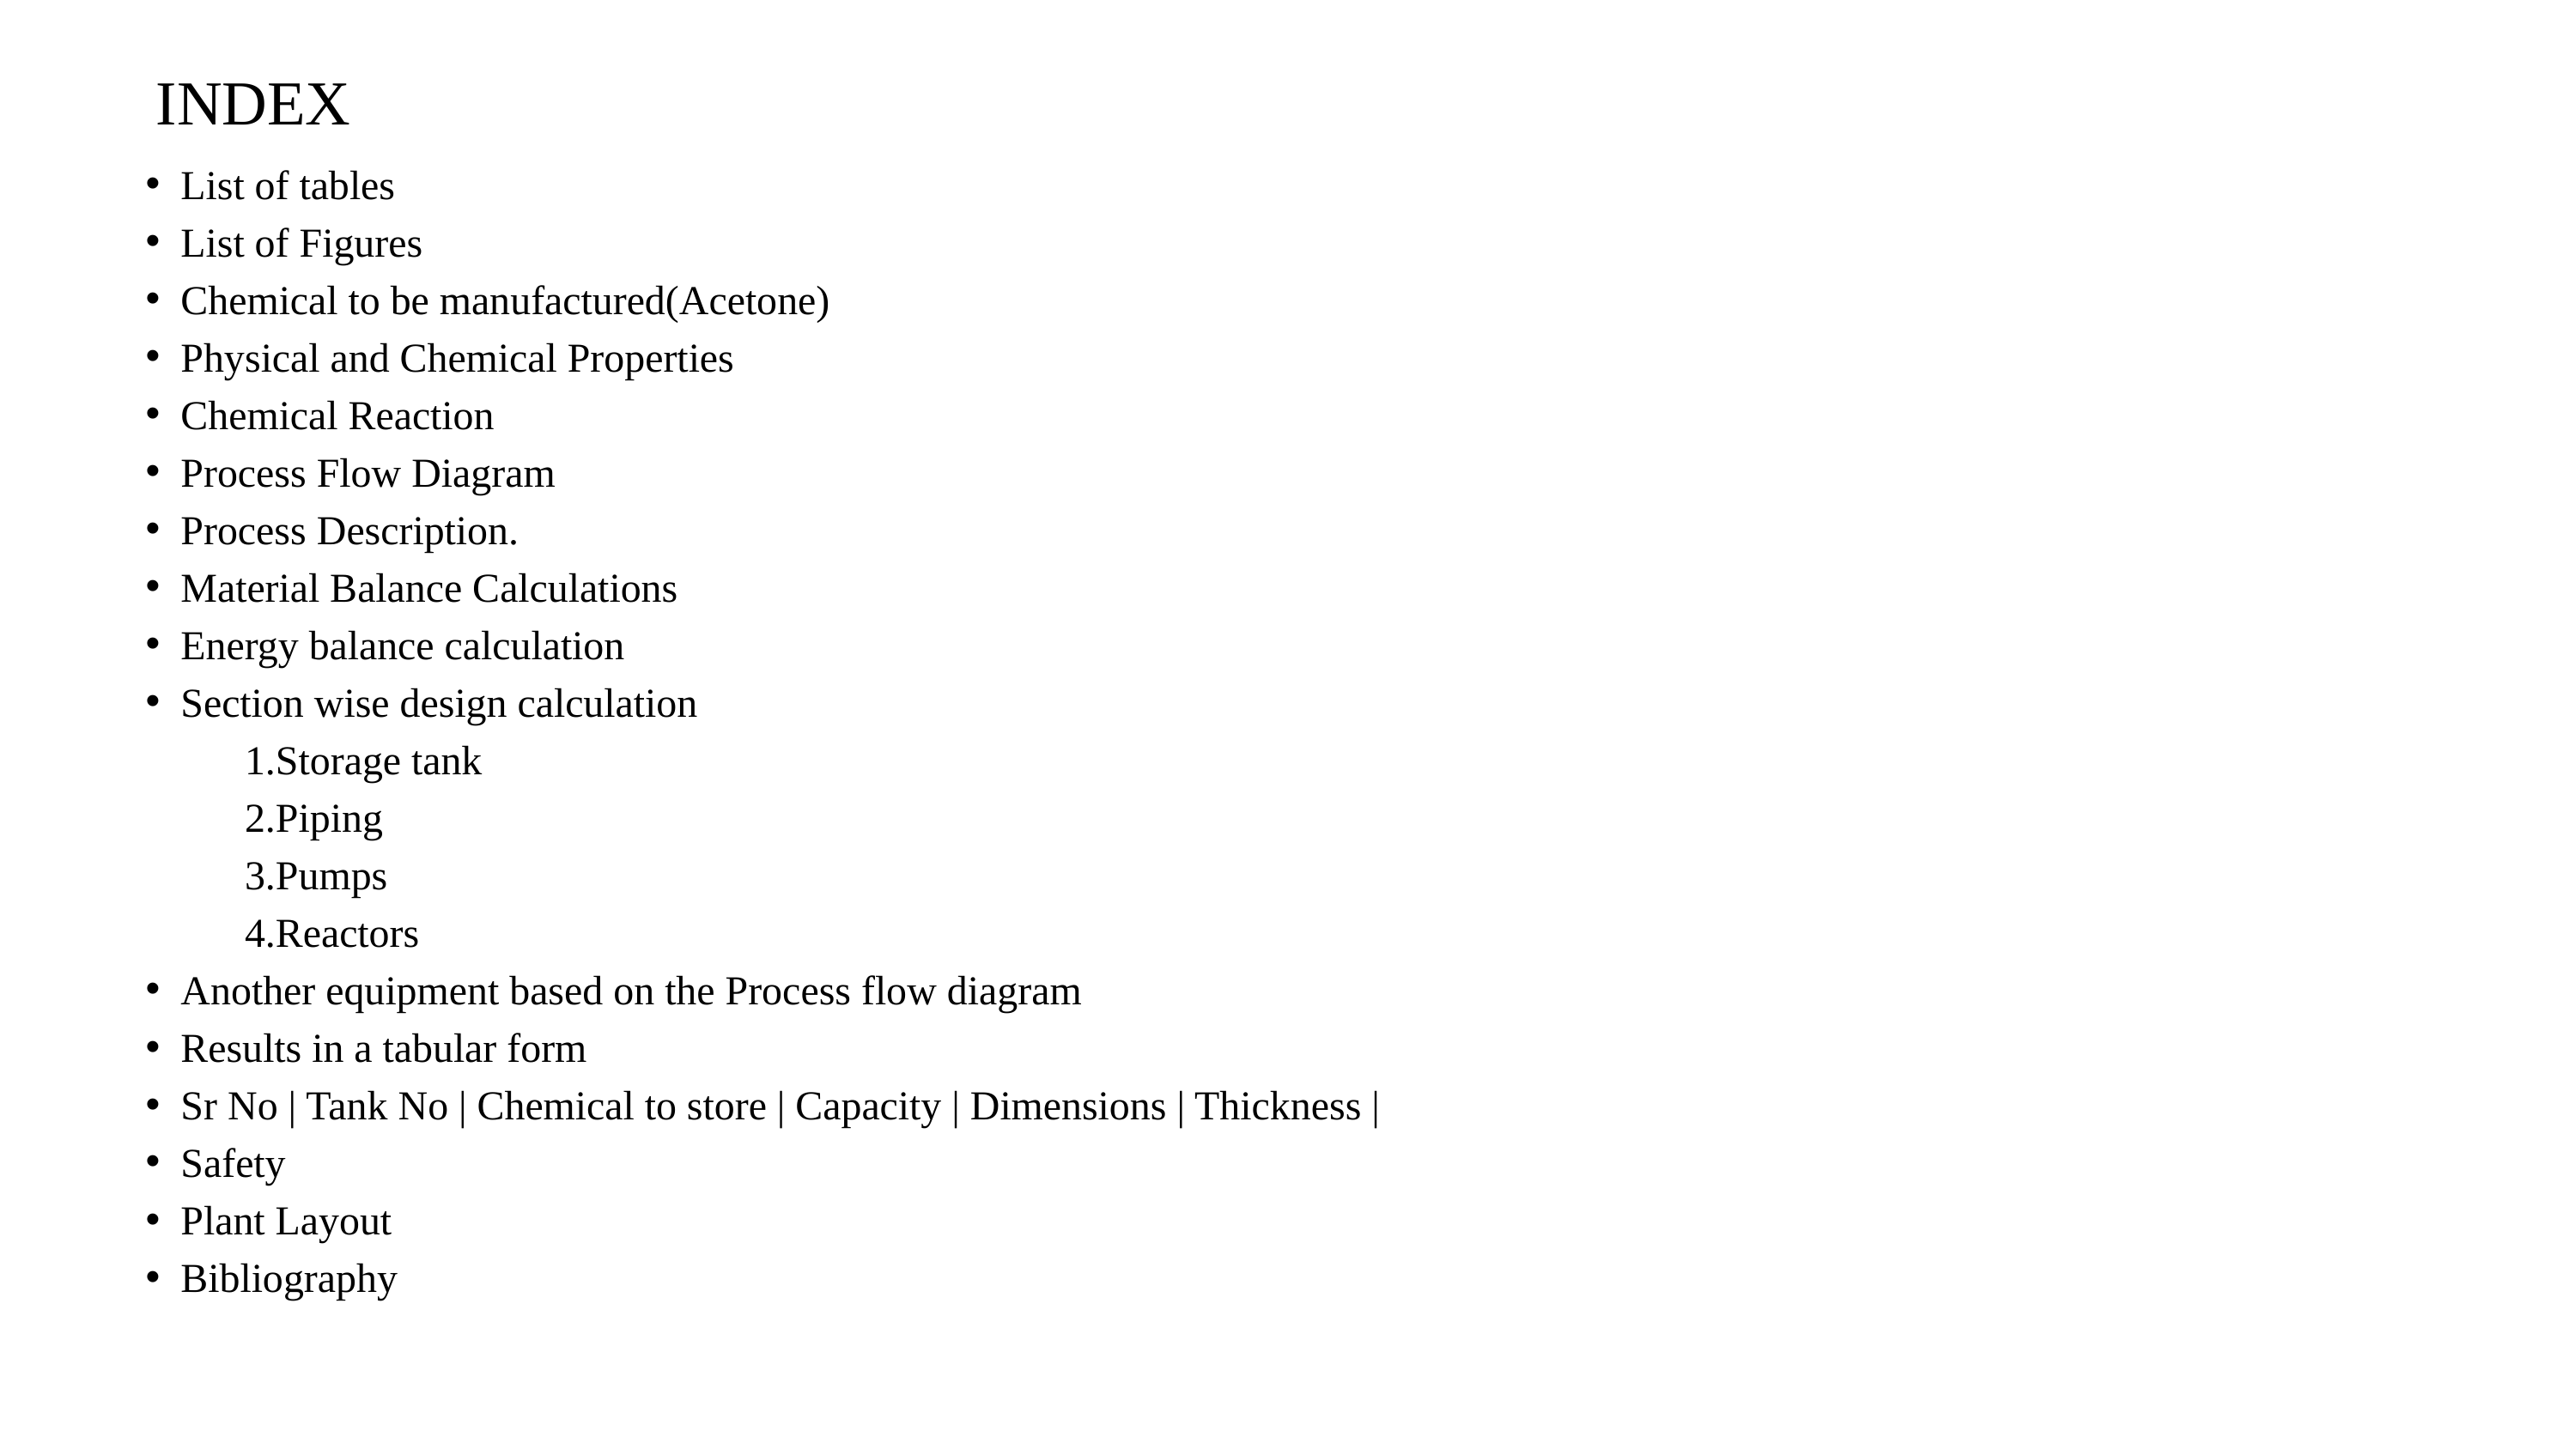

INDEX
List of tables
List of Figures
Chemical to be manufactured(Acetone)
Physical and Chemical Properties
Chemical Reaction
Process Flow Diagram
Process Description.
Material Balance Calculations
Energy balance calculation
Section wise design calculation
             1.Storage tank
             2.Piping
             3.Pumps
             4.Reactors
Another equipment based on the Process flow diagram
Results in a tabular form
Sr No | Tank No | Chemical to store | Capacity | Dimensions | Thickness |
Safety
Plant Layout
Bibliography